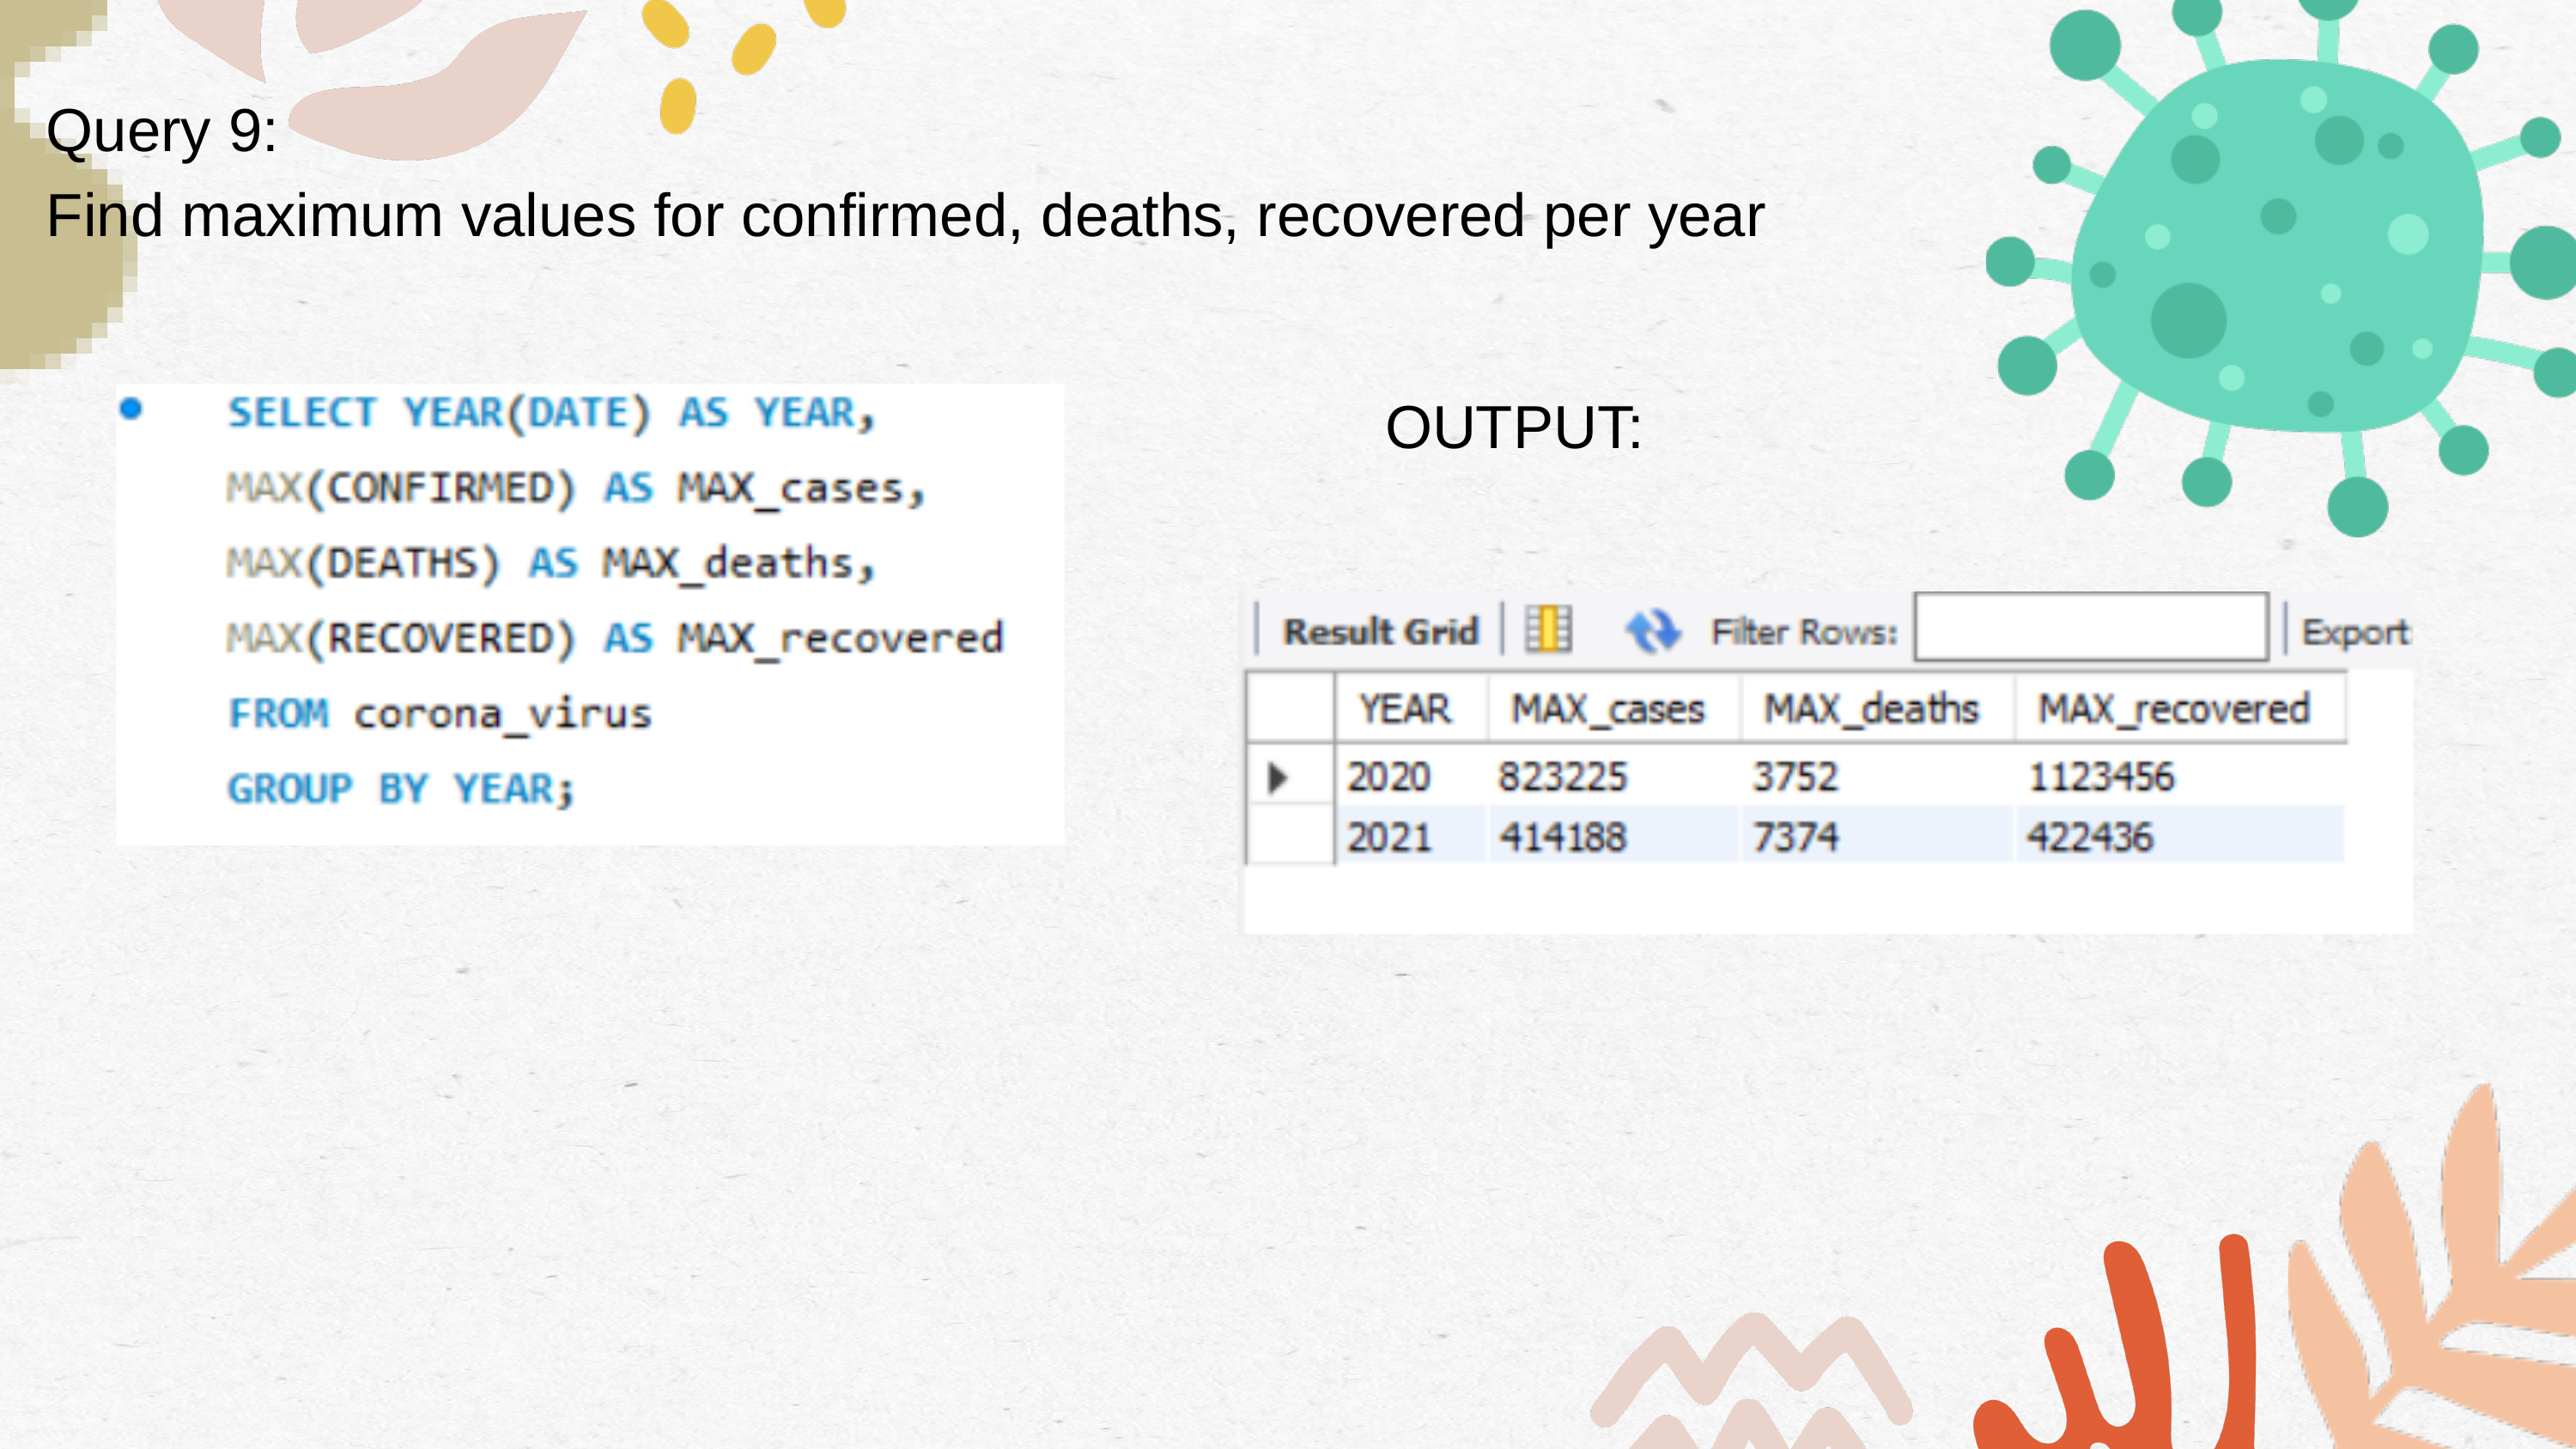

Query 9:
Find maximum values for confirmed, deaths, recovered per year
OUTPUT: